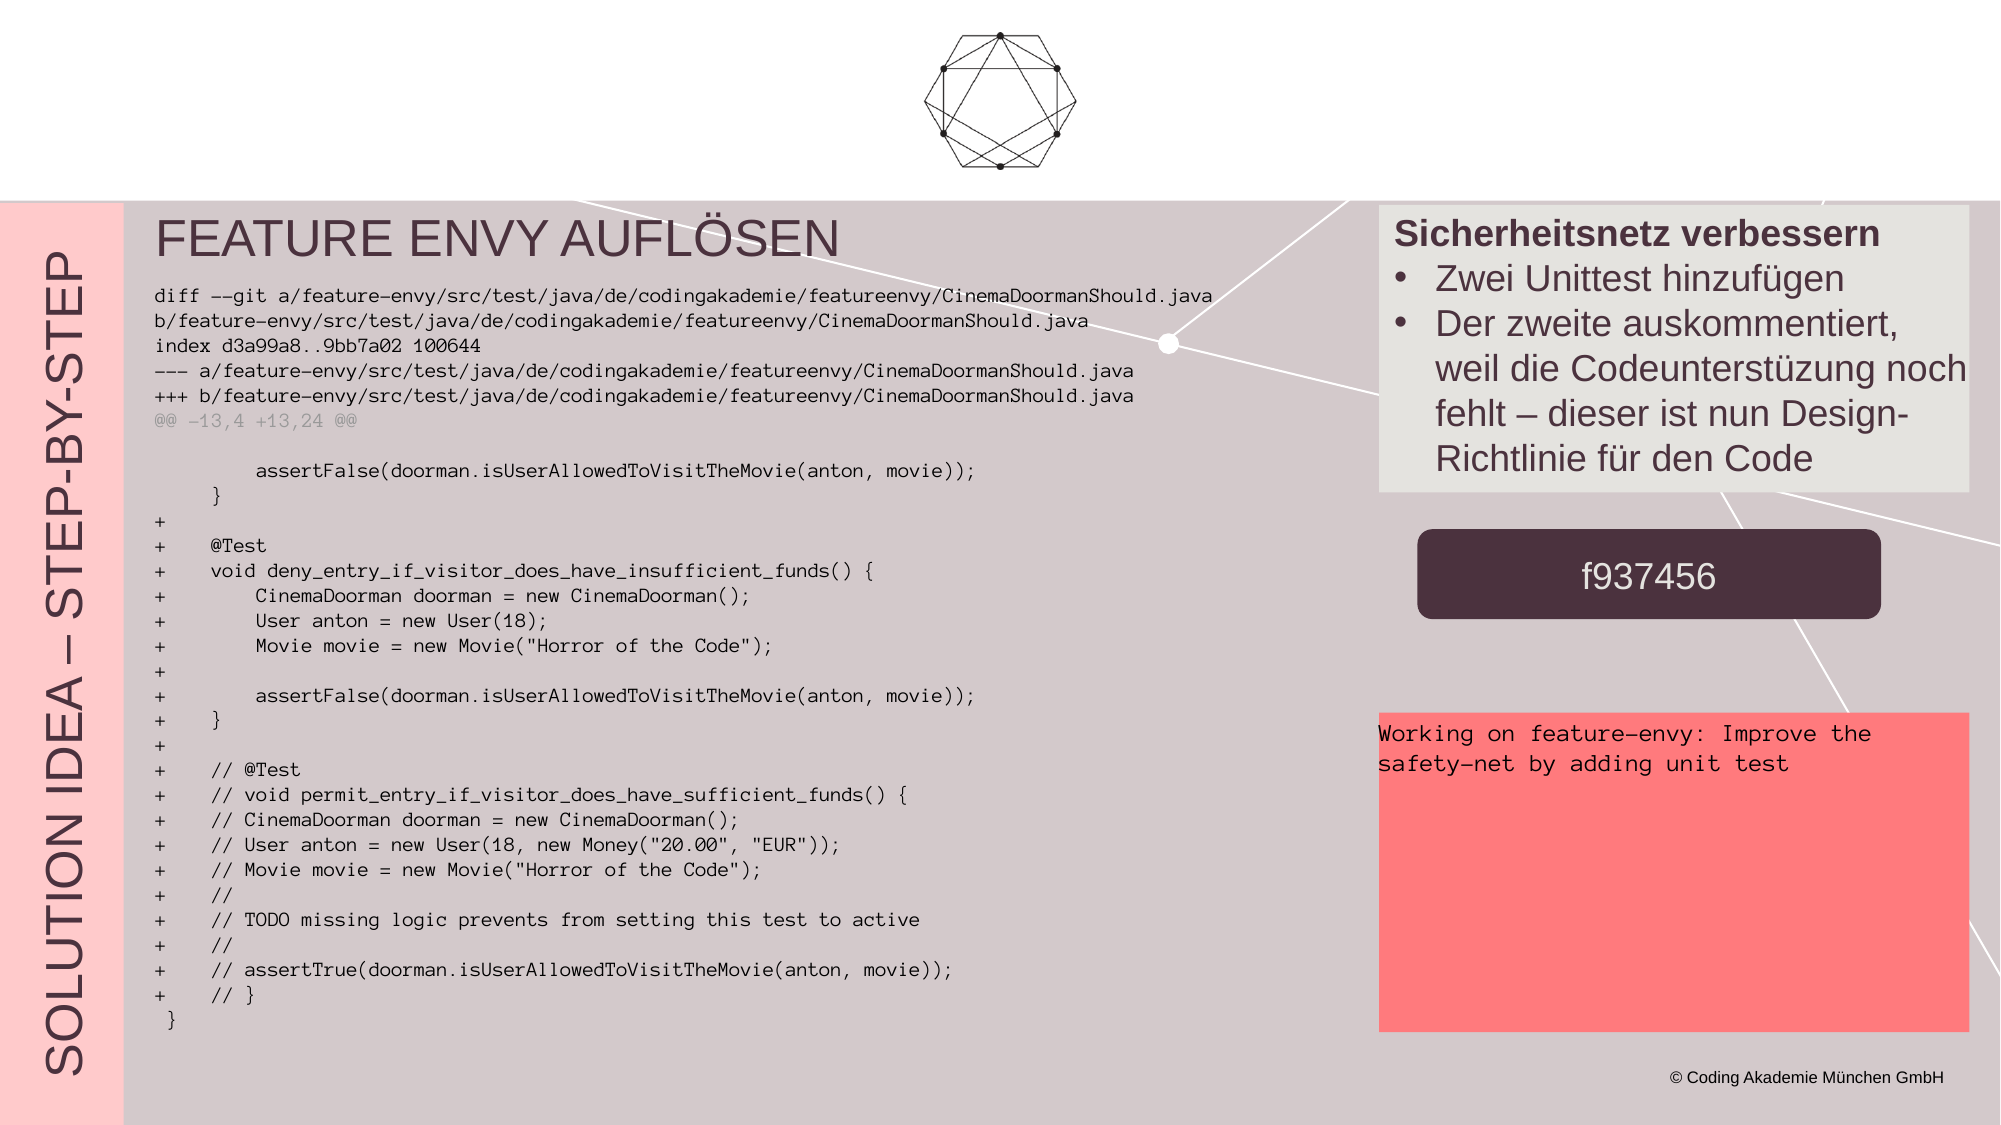

# Feature envy auflösen
Sicherheitsnetz verbessern
Zwei Unittest hinzufügen
Der zweite auskommentiert, weil die Codeunterstüzung noch fehlt – dieser ist nun Design-Richtlinie für den Code
diff --git a/feature-envy/src/test/java/de/codingakademie/featureenvy/CinemaDoormanShould.java b/feature-envy/src/test/java/de/codingakademie/featureenvy/CinemaDoormanShould.java
index d3a99a8..9bb7a02 100644
--- a/feature-envy/src/test/java/de/codingakademie/featureenvy/CinemaDoormanShould.java
+++ b/feature-envy/src/test/java/de/codingakademie/featureenvy/CinemaDoormanShould.java
@@ -13,4 +13,24 @@

         assertFalse(doorman.isUserAllowedToVisitTheMovie(anton, movie));
     }
+
+    @Test
+    void deny_entry_if_visitor_does_have_insufficient_funds() {
+        CinemaDoorman doorman = new CinemaDoorman();
+        User anton = new User(18);
+        Movie movie = new Movie("Horror of the Code");
+
+        assertFalse(doorman.isUserAllowedToVisitTheMovie(anton, movie));
+    }
+
+    // @Test
+    // void permit_entry_if_visitor_does_have_sufficient_funds() {
+    // CinemaDoorman doorman = new CinemaDoorman();
+    // User anton = new User(18, new Money("20.00", "EUR"));
+    // Movie movie = new Movie("Horror of the Code");
+    //
+    // TODO missing logic prevents from setting this test to active
+    //
+    // assertTrue(doorman.isUserAllowedToVisitTheMovie(anton, movie));
+    // }
 }

f937456
Solution Idea – step-by-step
Working on feature-envy: Improve the safety-net by adding unit test
© Coding Akademie München GmbH